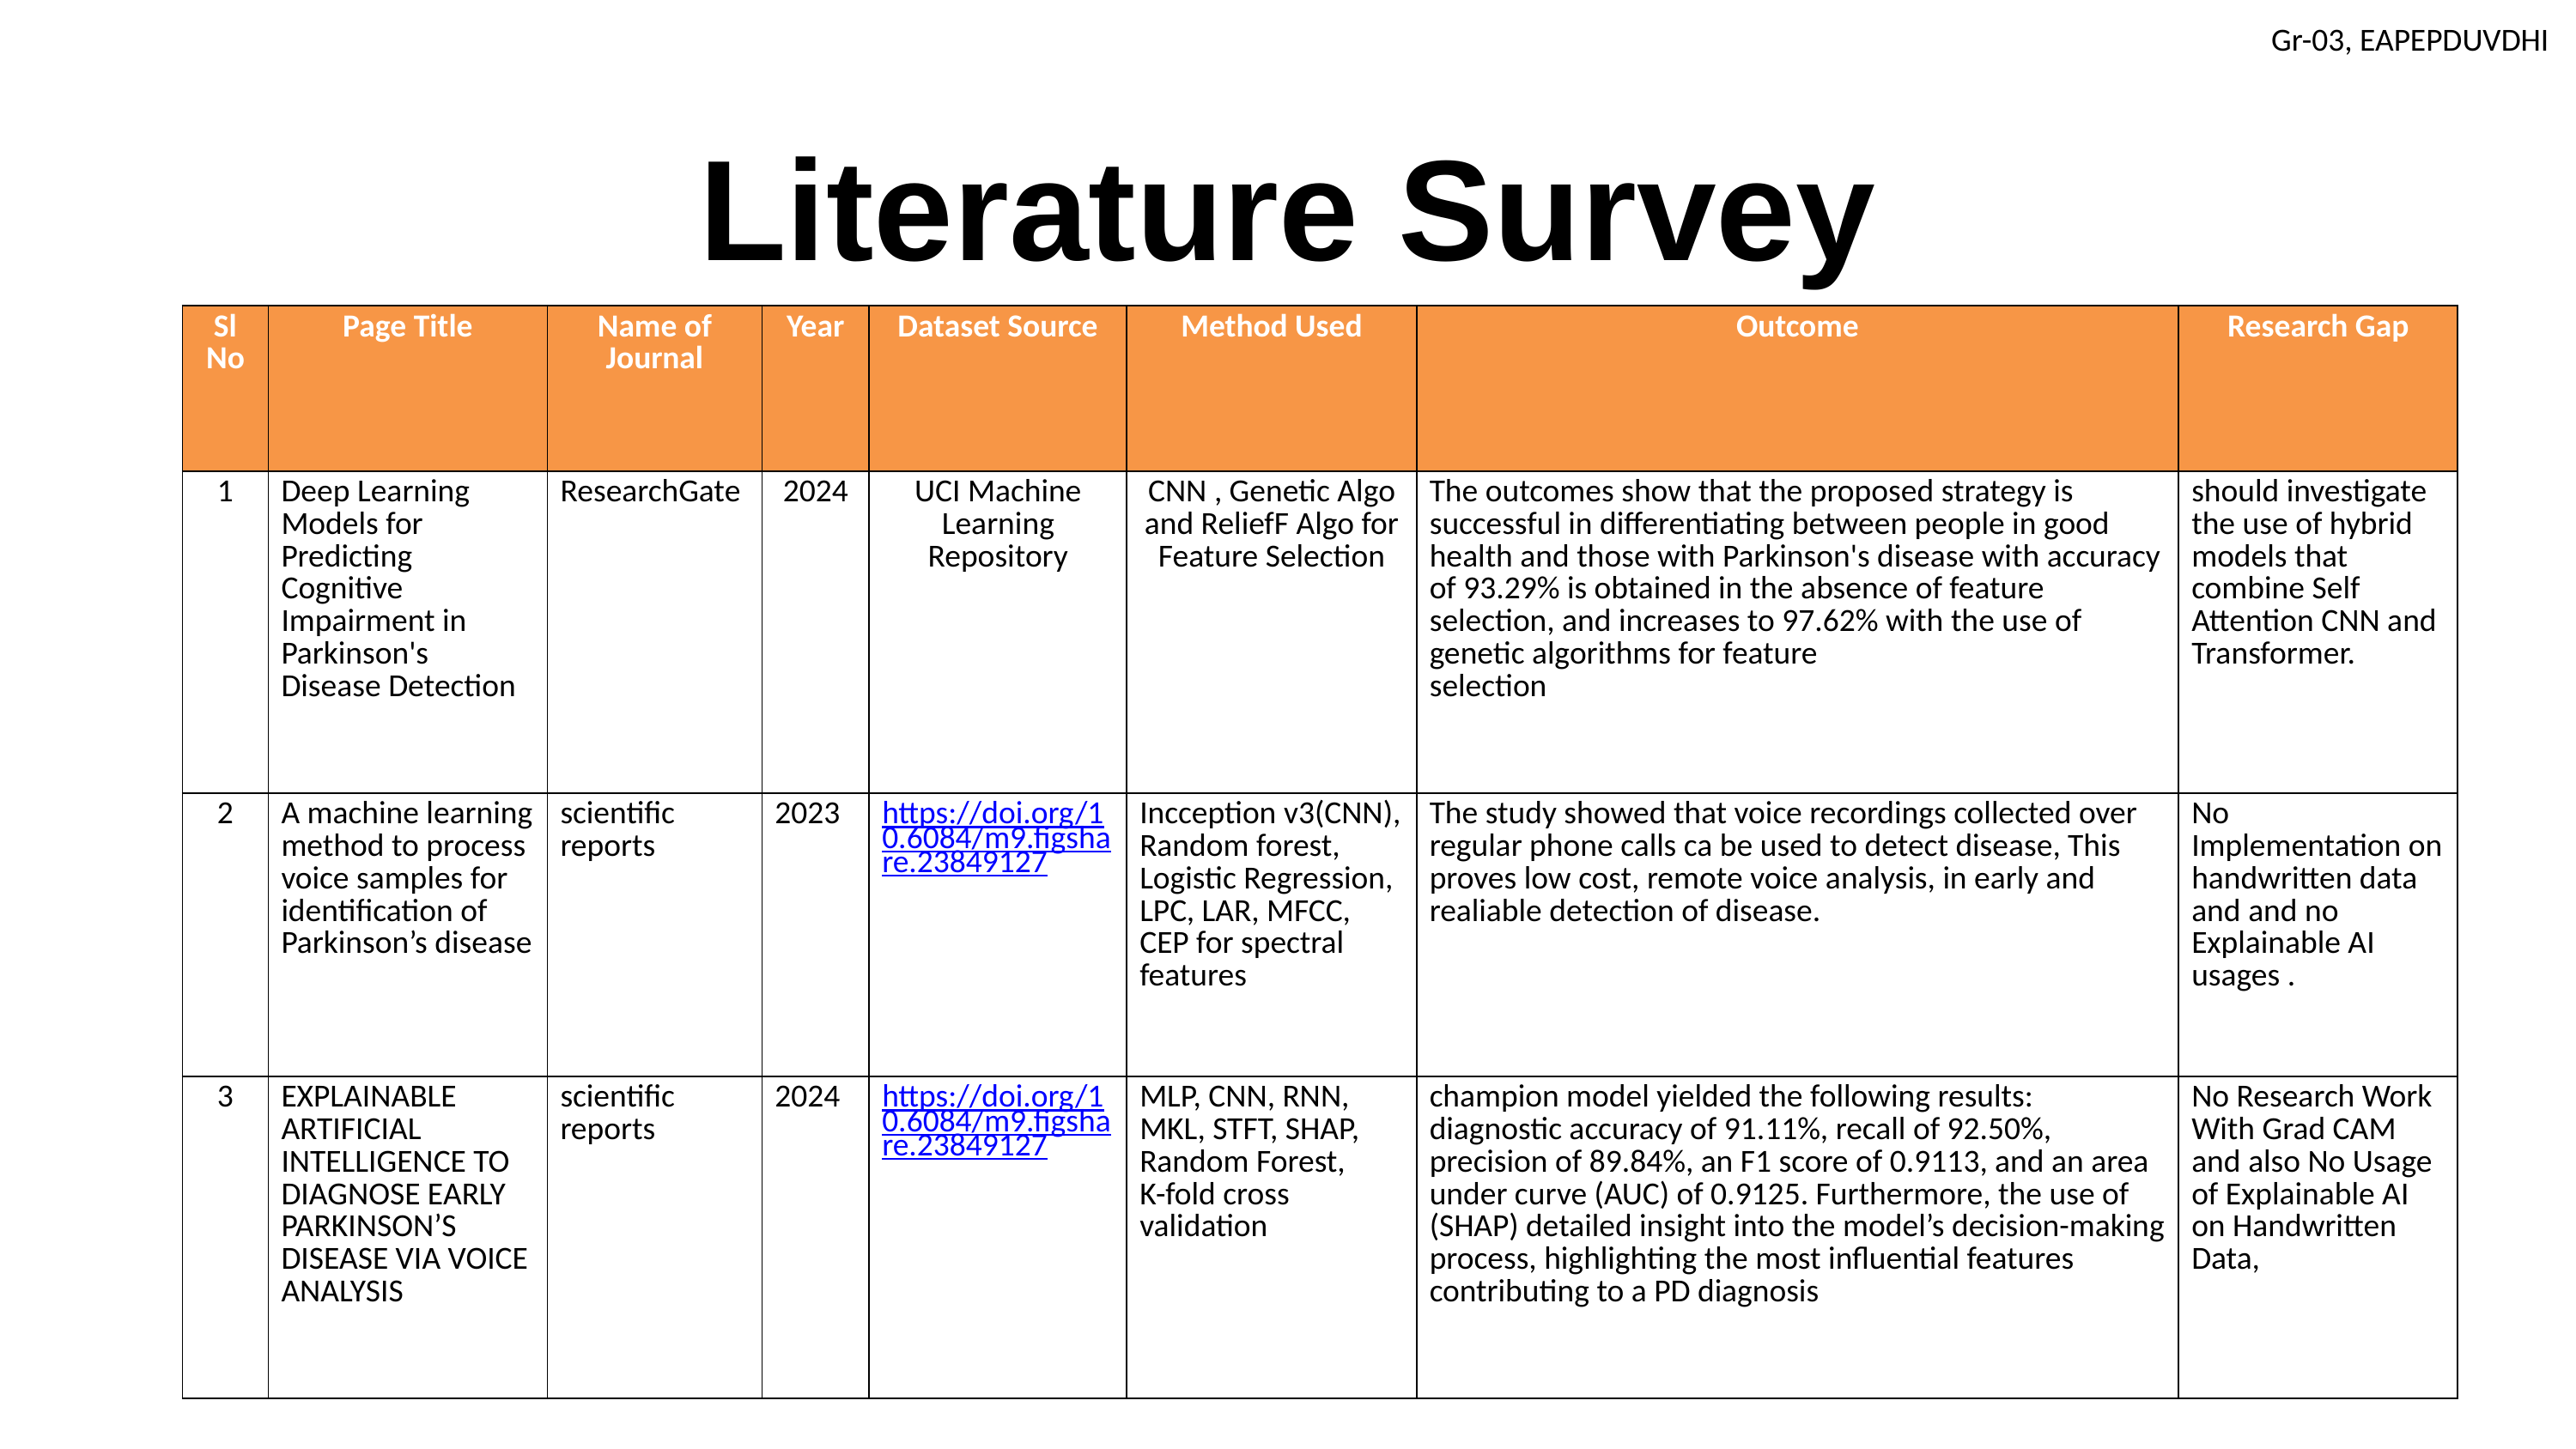

Literature Survey
| Sl No | Page Title | Name of Journal | Year | Dataset Source | Method Used | Outcome | Research Gap |
| --- | --- | --- | --- | --- | --- | --- | --- |
| 1 | Deep Learning Models for Predicting Cognitive Impairment in Parkinson's Disease Detection | ResearchGate | 2024 | UCI Machine Learning Repository | CNN , Genetic Algo and ReliefF Algo for Feature Selection | The outcomes show that the proposed strategy is successful in differentiating between people in good health and those with Parkinson's disease with accuracy of 93.29% is obtained in the absence of feature selection, and increases to 97.62% with the use of genetic algorithms for feature selection | should investigate the use of hybrid models that combine Self Attention CNN and Transformer. |
| 2 | A machine learning method to process voice samples for identification of Parkinson’s disease | scientific reports | 2023 | https://doi.org/10.6084/m9.figshare.23849127 | Incception v3(CNN), Random forest, Logistic Regression, LPC, LAR, MFCC, CEP for spectral features | The study showed that voice recordings collected over regular phone calls ca be used to detect disease, This proves low cost, remote voice analysis, in early and realiable detection of disease. | No Implementation on handwritten data and and no Explainable AI usages . |
| 3 | EXPLAINABLE ARTIFICIAL INTELLIGENCE TO DIAGNOSE EARLY PARKINSON’S DISEASE VIA VOICE ANALYSIS | scientific reports | 2024 | https://doi.org/10.6084/m9.figshare.23849127 | MLP, CNN, RNN, MKL, STFT, SHAP, Random Forest, K-fold cross validation | champion model yielded the following results: diagnostic accuracy of 91.11%, recall of 92.50%, precision of 89.84%, an F1 score of 0.9113, and an area under curve (AUC) of 0.9125. Furthermore, the use of (SHAP) detailed insight into the model’s decision-making process, highlighting the most influential features contributing to a PD diagnosis | No Research Work With Grad CAM and also No Usage of Explainable AI on Handwritten Data, |